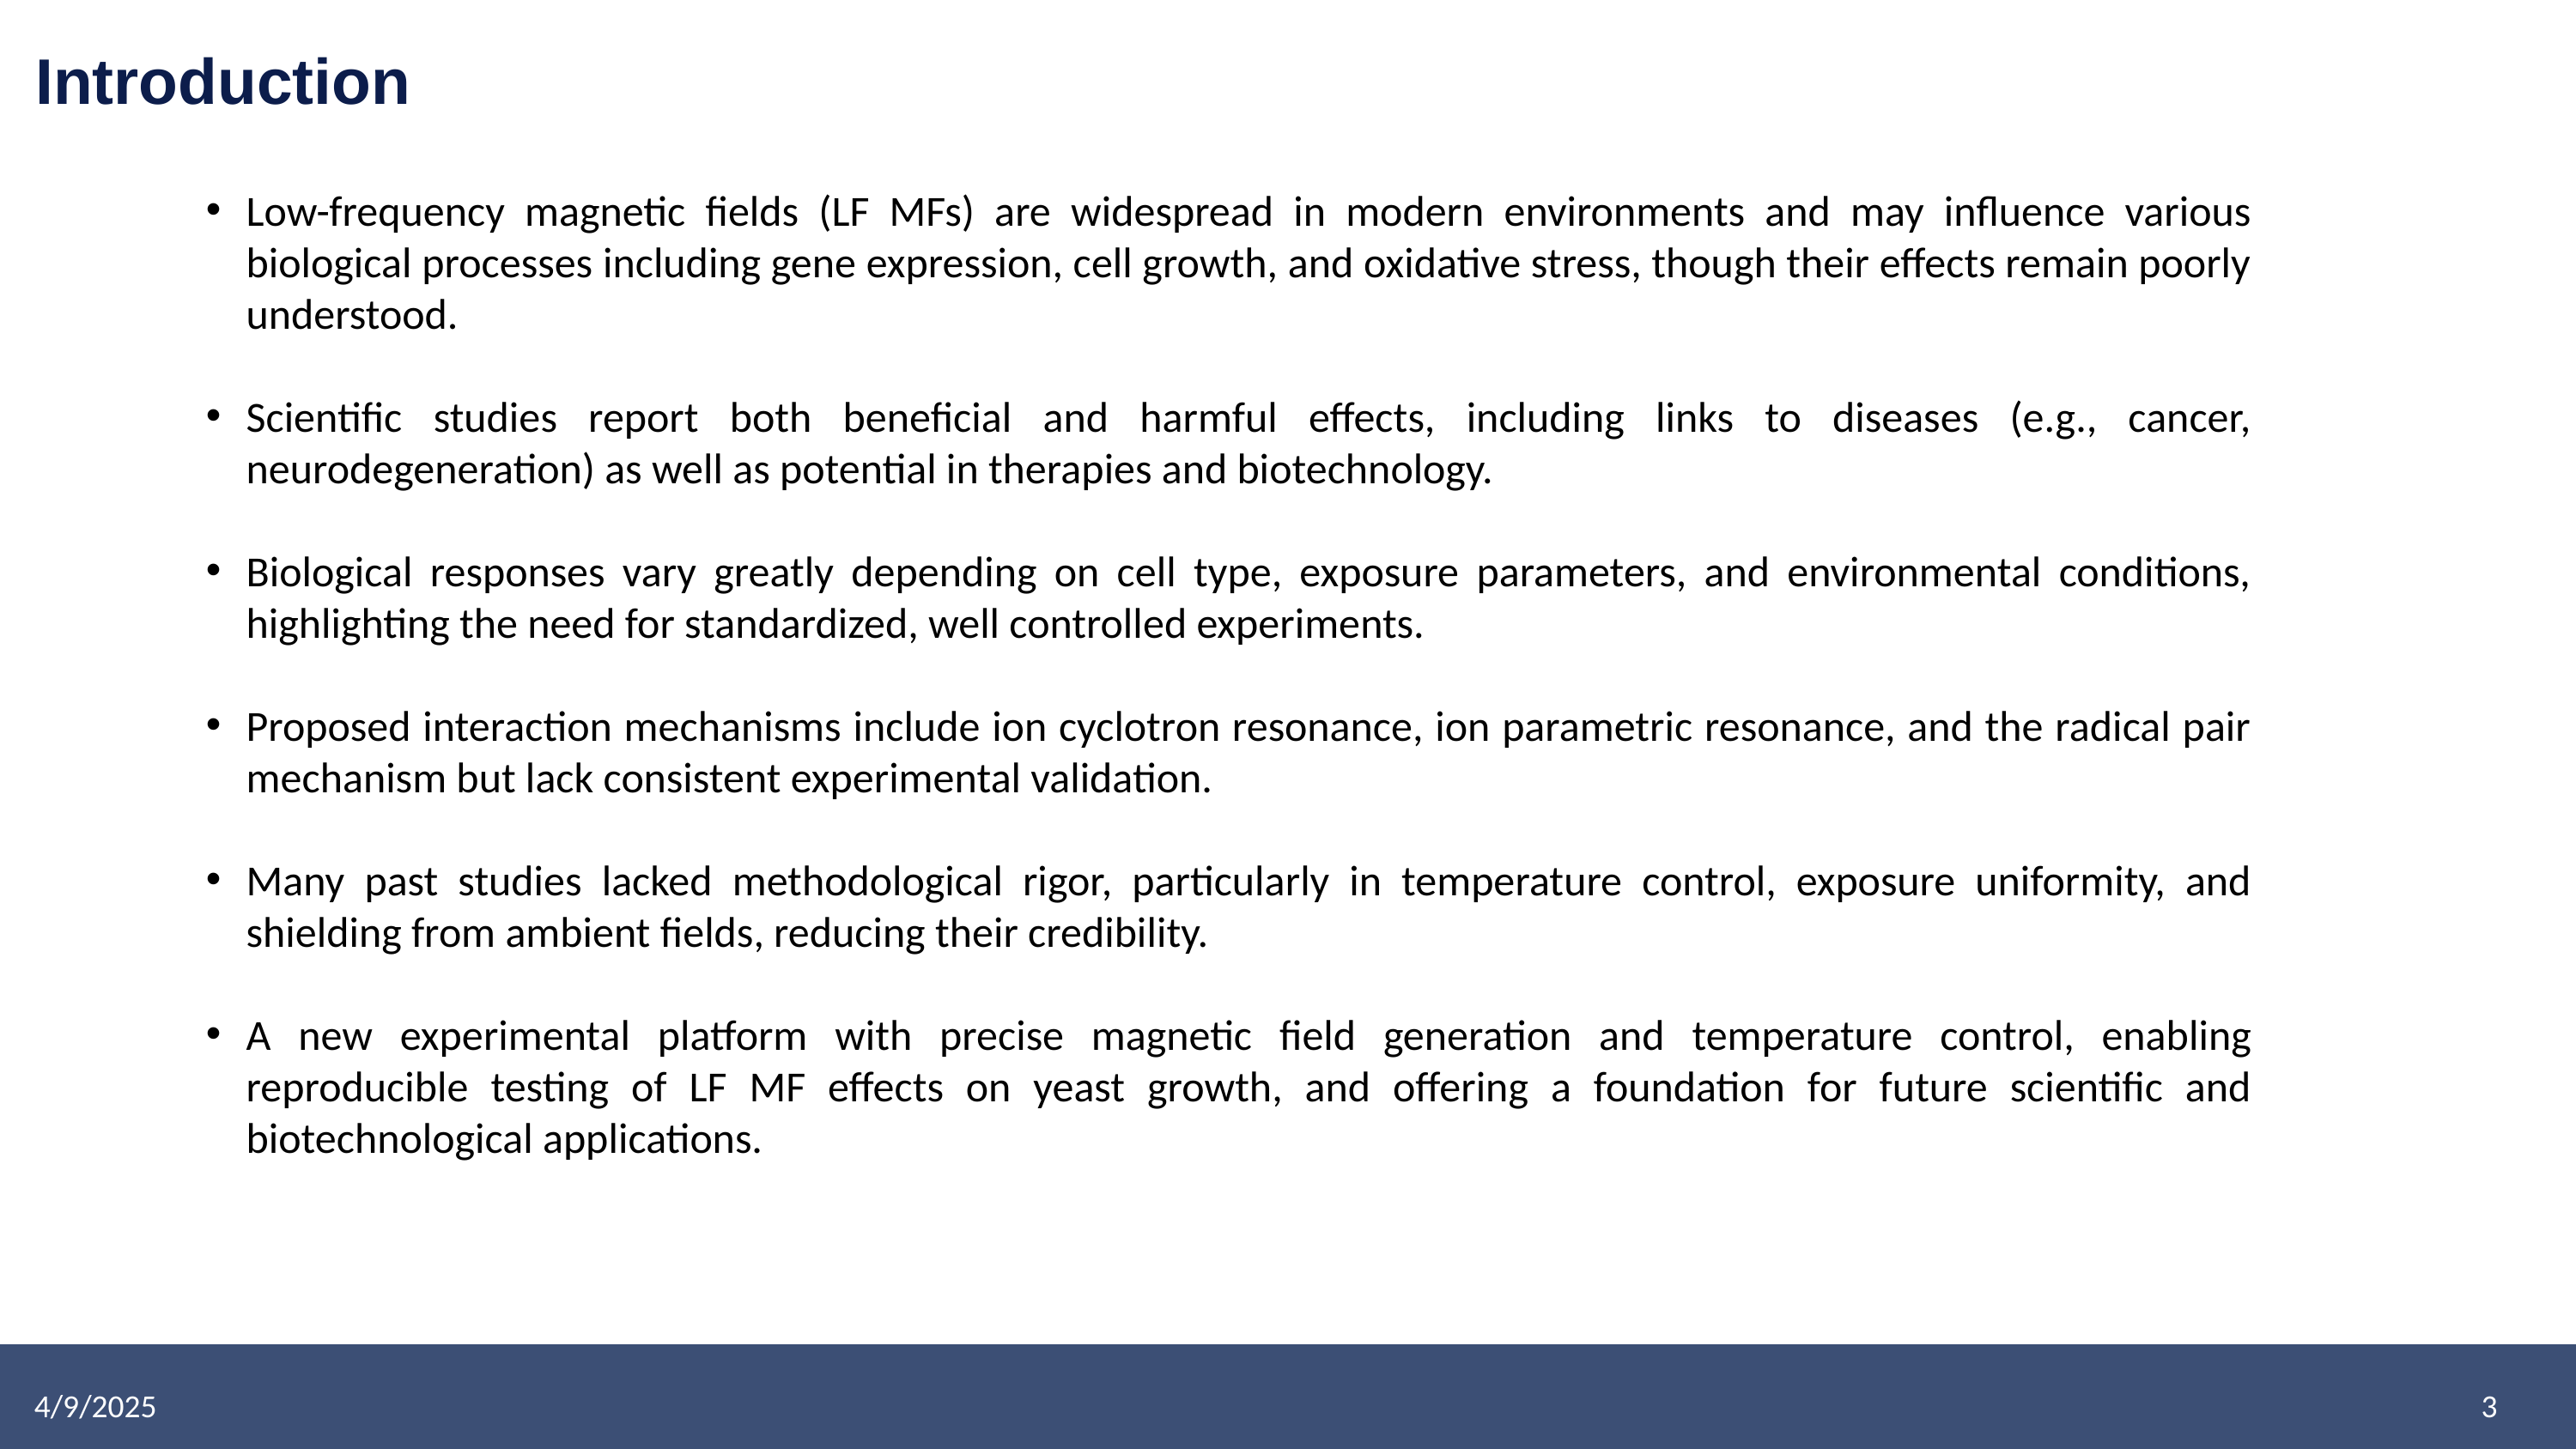

Introduction
Low-frequency magnetic fields (LF MFs) are widespread in modern environments and may influence various biological processes including gene expression, cell growth, and oxidative stress, though their effects remain poorly understood.

Scientific studies report both beneficial and harmful effects, including links to diseases (e.g., cancer, neurodegeneration) as well as potential in therapies and biotechnology.

Biological responses vary greatly depending on cell type, exposure parameters, and environmental conditions, highlighting the need for standardized, well controlled experiments.

Proposed interaction mechanisms include ion cyclotron resonance, ion parametric resonance, and the radical pair mechanism but lack consistent experimental validation.

Many past studies lacked methodological rigor, particularly in temperature control, exposure uniformity, and shielding from ambient fields, reducing their credibility.

A new experimental platform with precise magnetic field generation and temperature control, enabling reproducible testing of LF MF effects on yeast growth, and offering a foundation for future scientific and biotechnological applications.